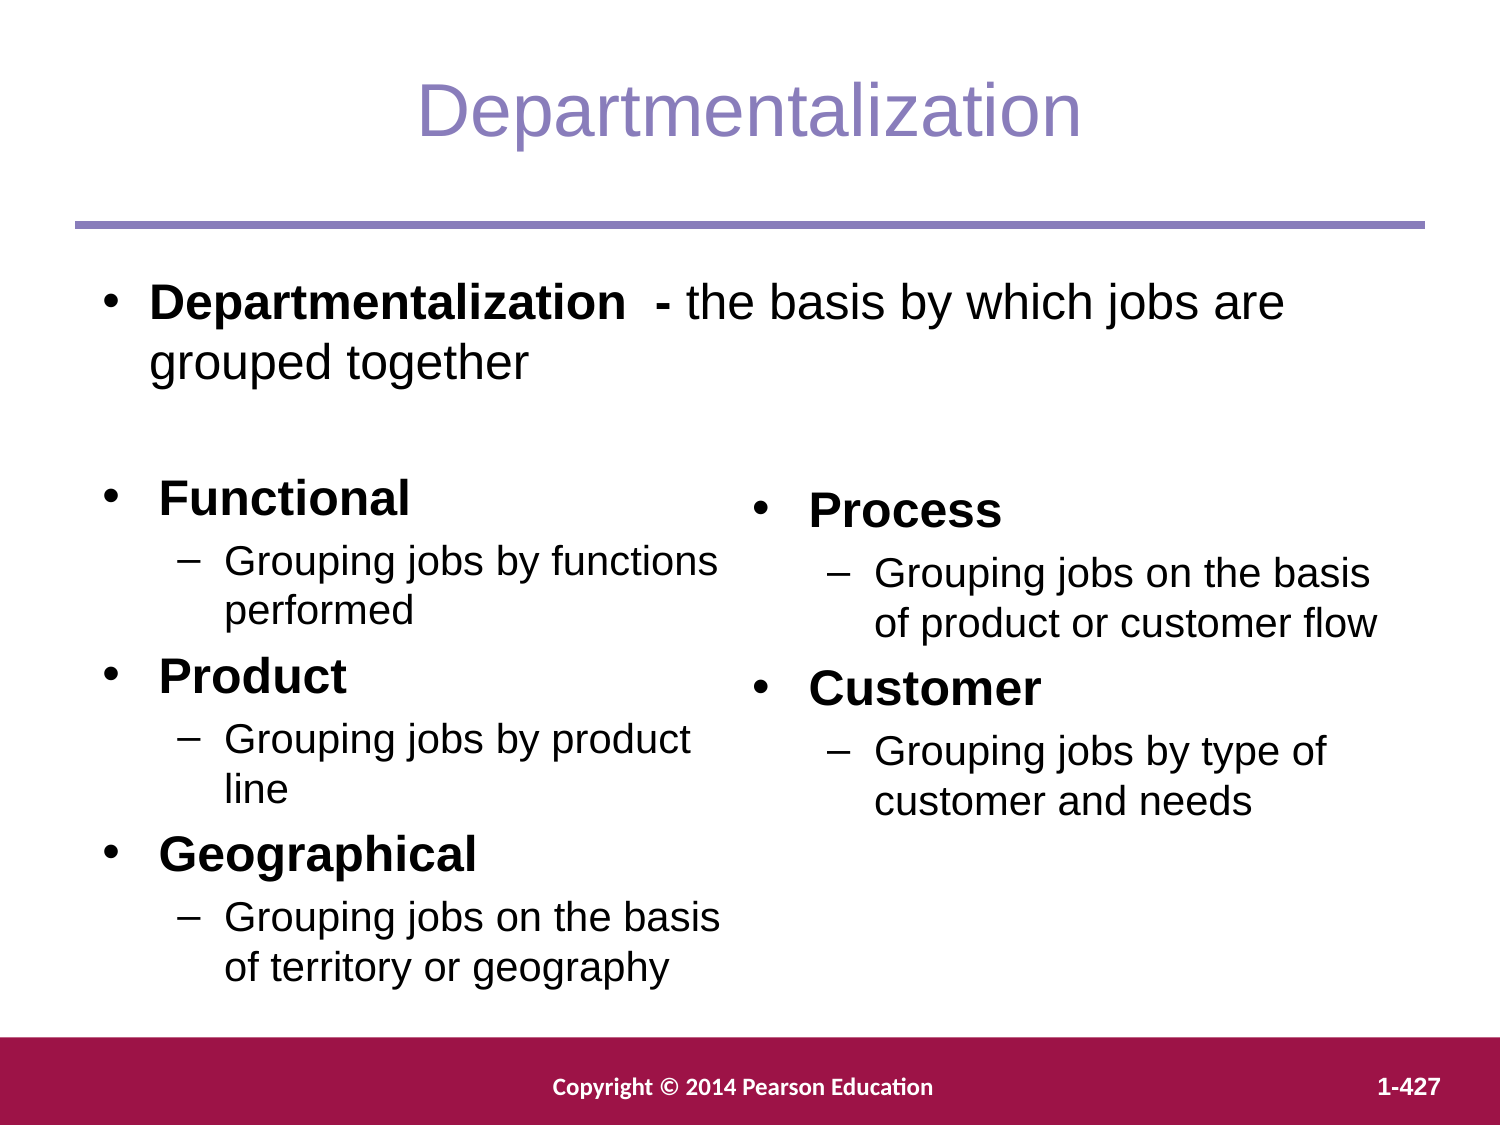

Departmentalization

Departmentalization  - the basis by which jobs are grouped together
Functional
Grouping jobs by functions performed
Product
Grouping jobs by product line
Geographical
Grouping jobs on the basis of territory or geography
Process
Grouping jobs on the basis of product or customer flow
Customer
Grouping jobs by type of customer and needs